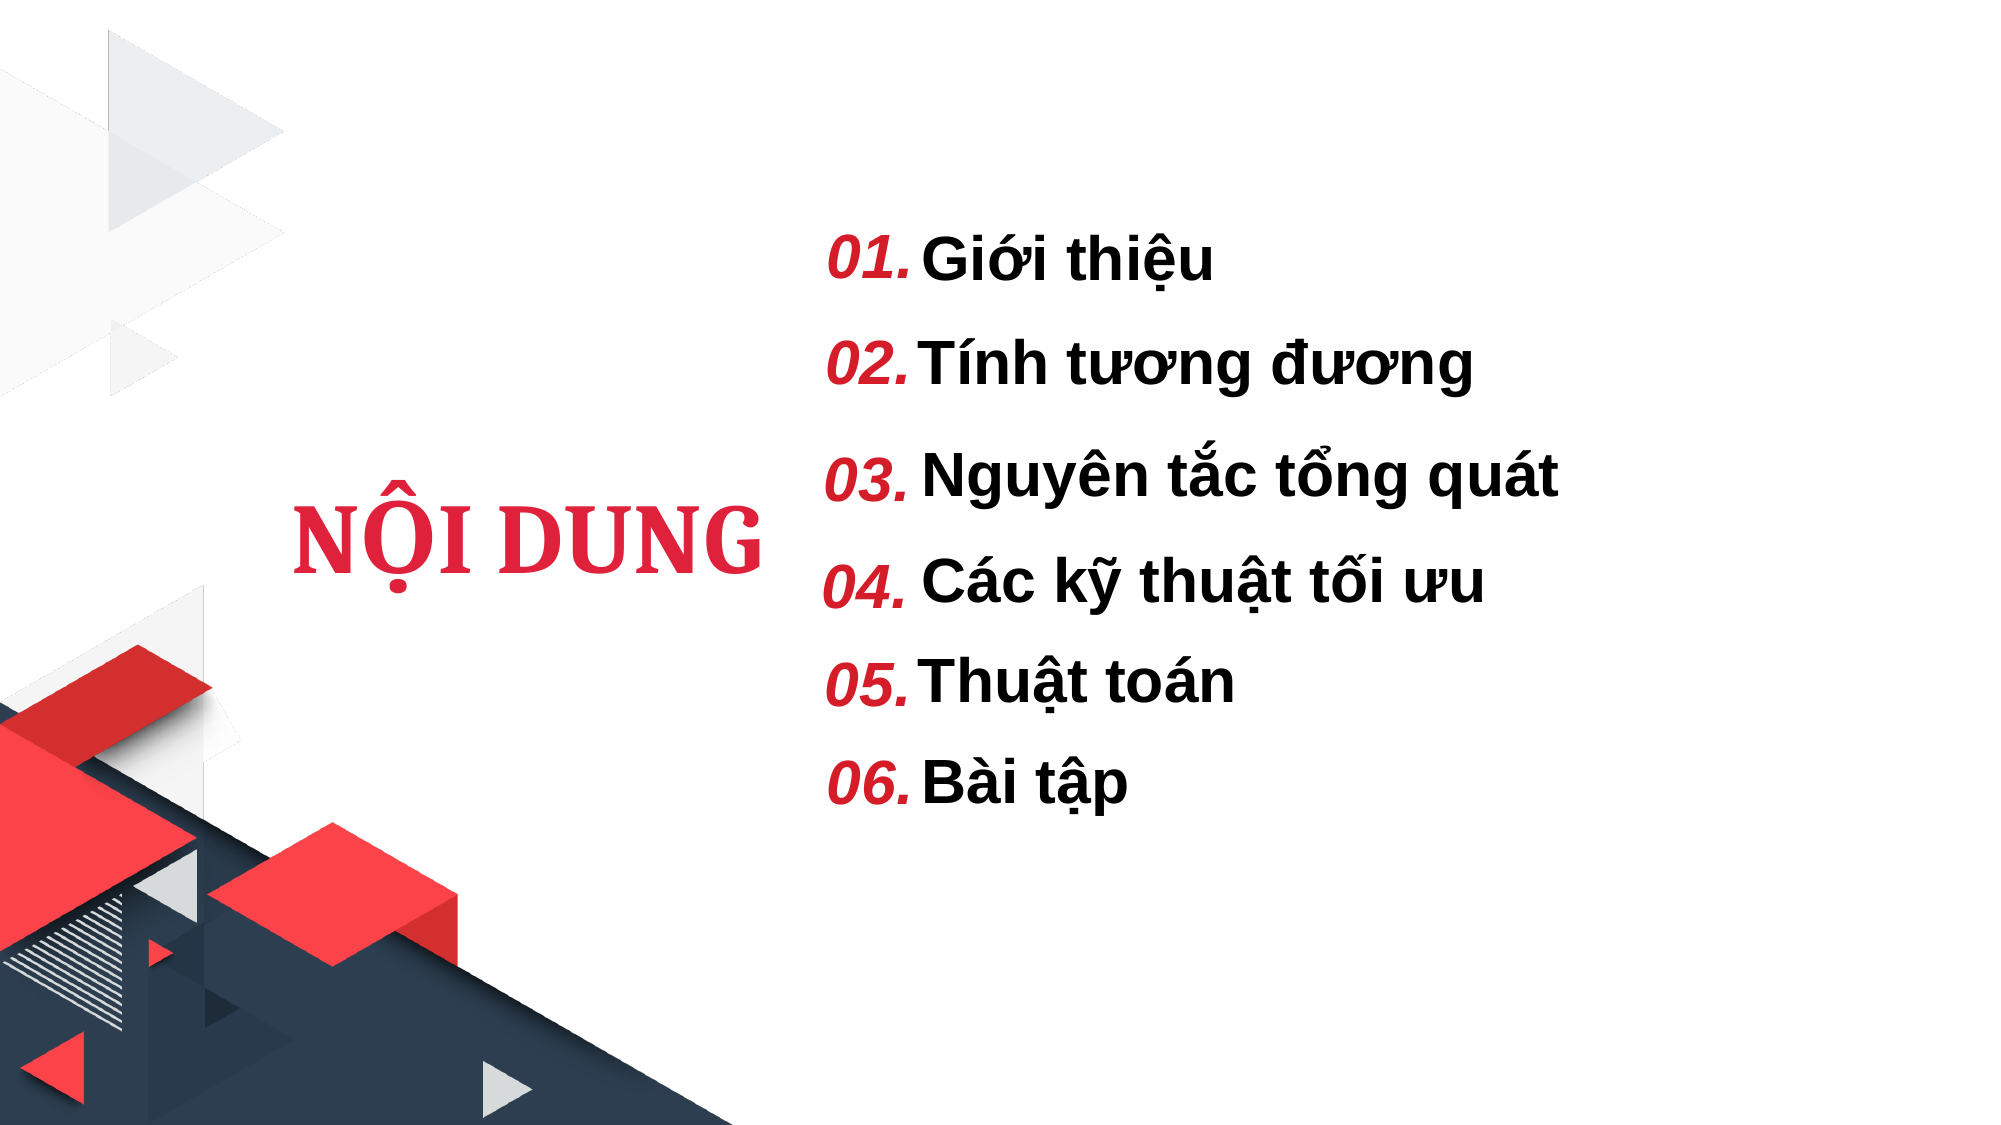

01.
Giới thiệu
Tính tương đương
02.
Nguyên tắc tổng quát
03.
NỘI DUNG
Các kỹ thuật tối ưu
04.
Thuật toán
05.
Bài tập
06.